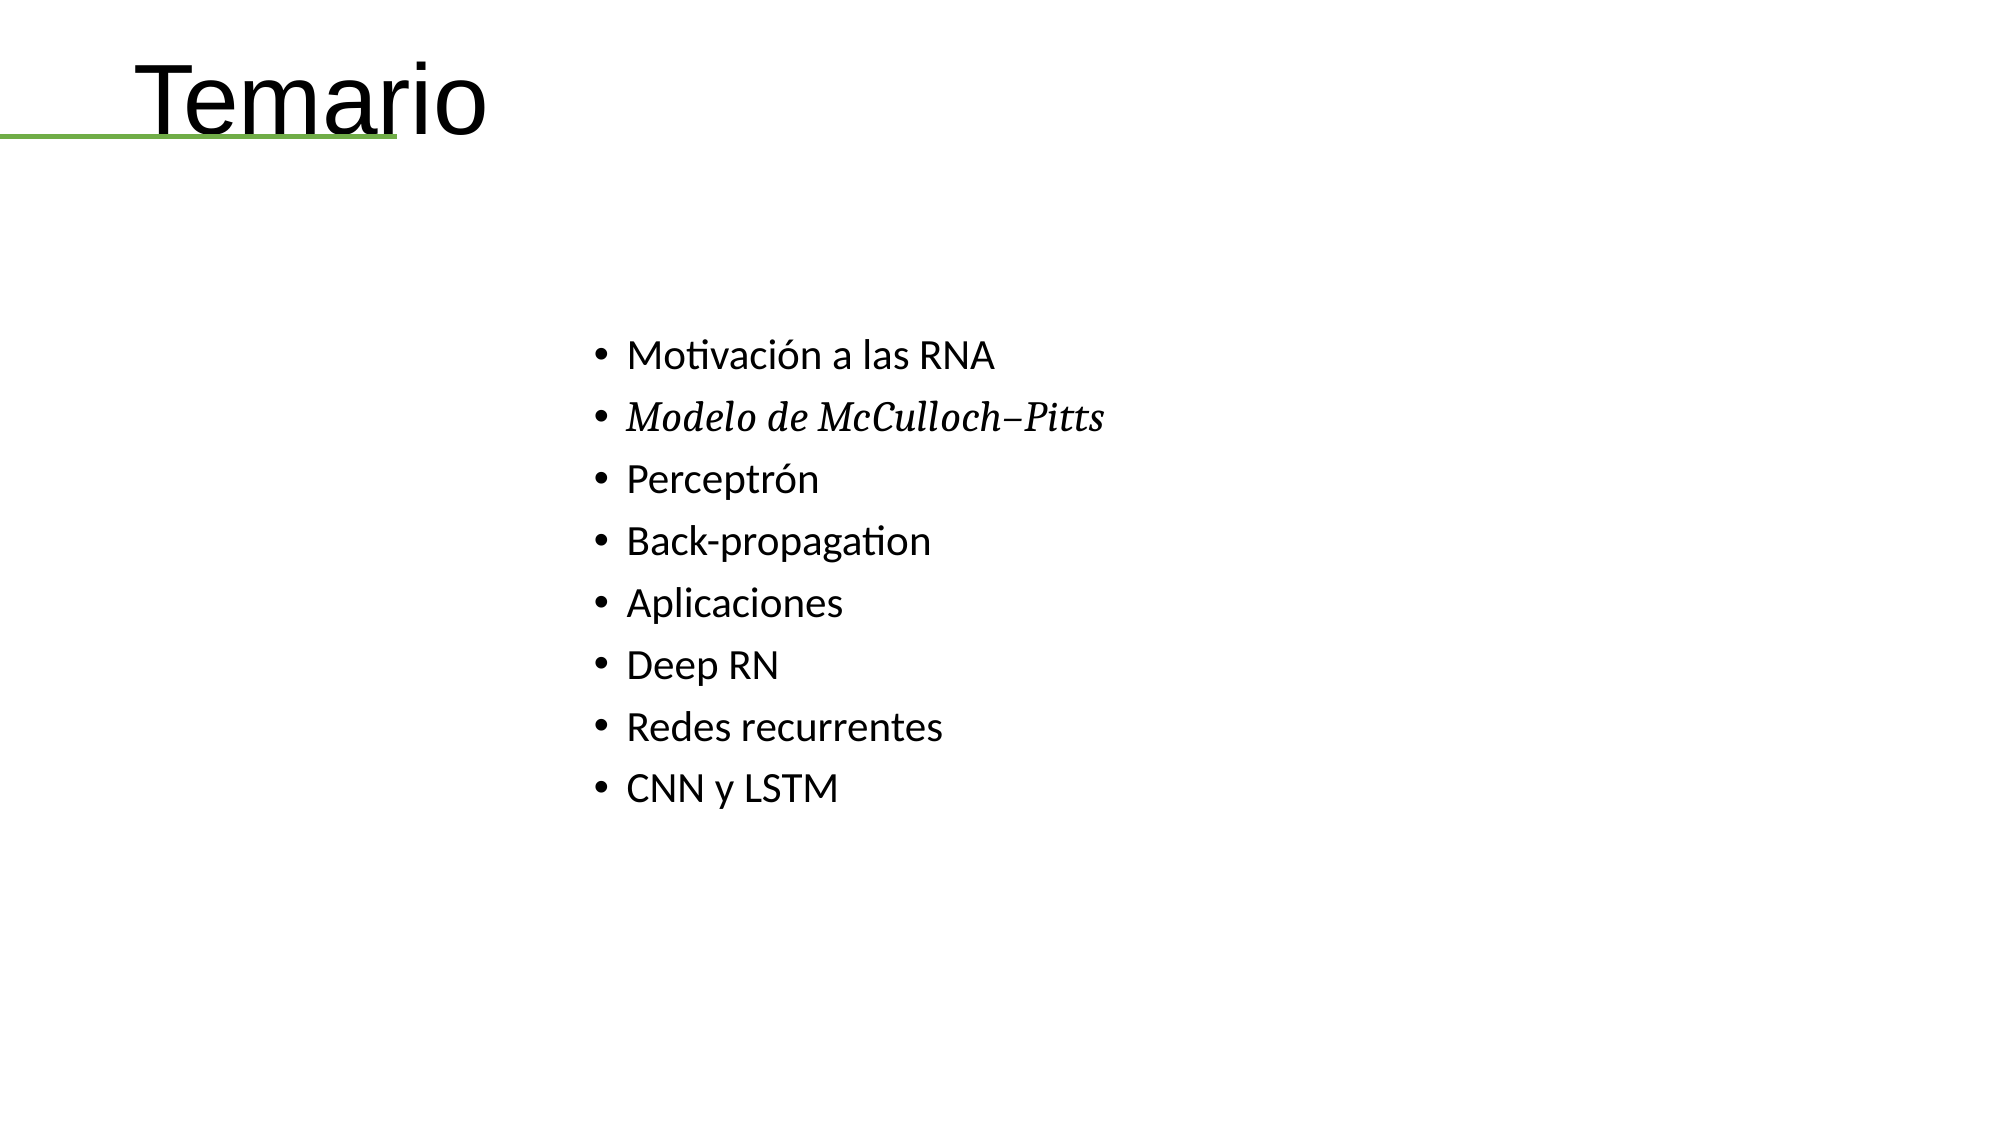

# Temario

Motivación a las RNA
Modelo de McCulloch–Pitts
Perceptrón
Back-propagation
Aplicaciones
Deep RN
Redes recurrentes
CNN y LSTM